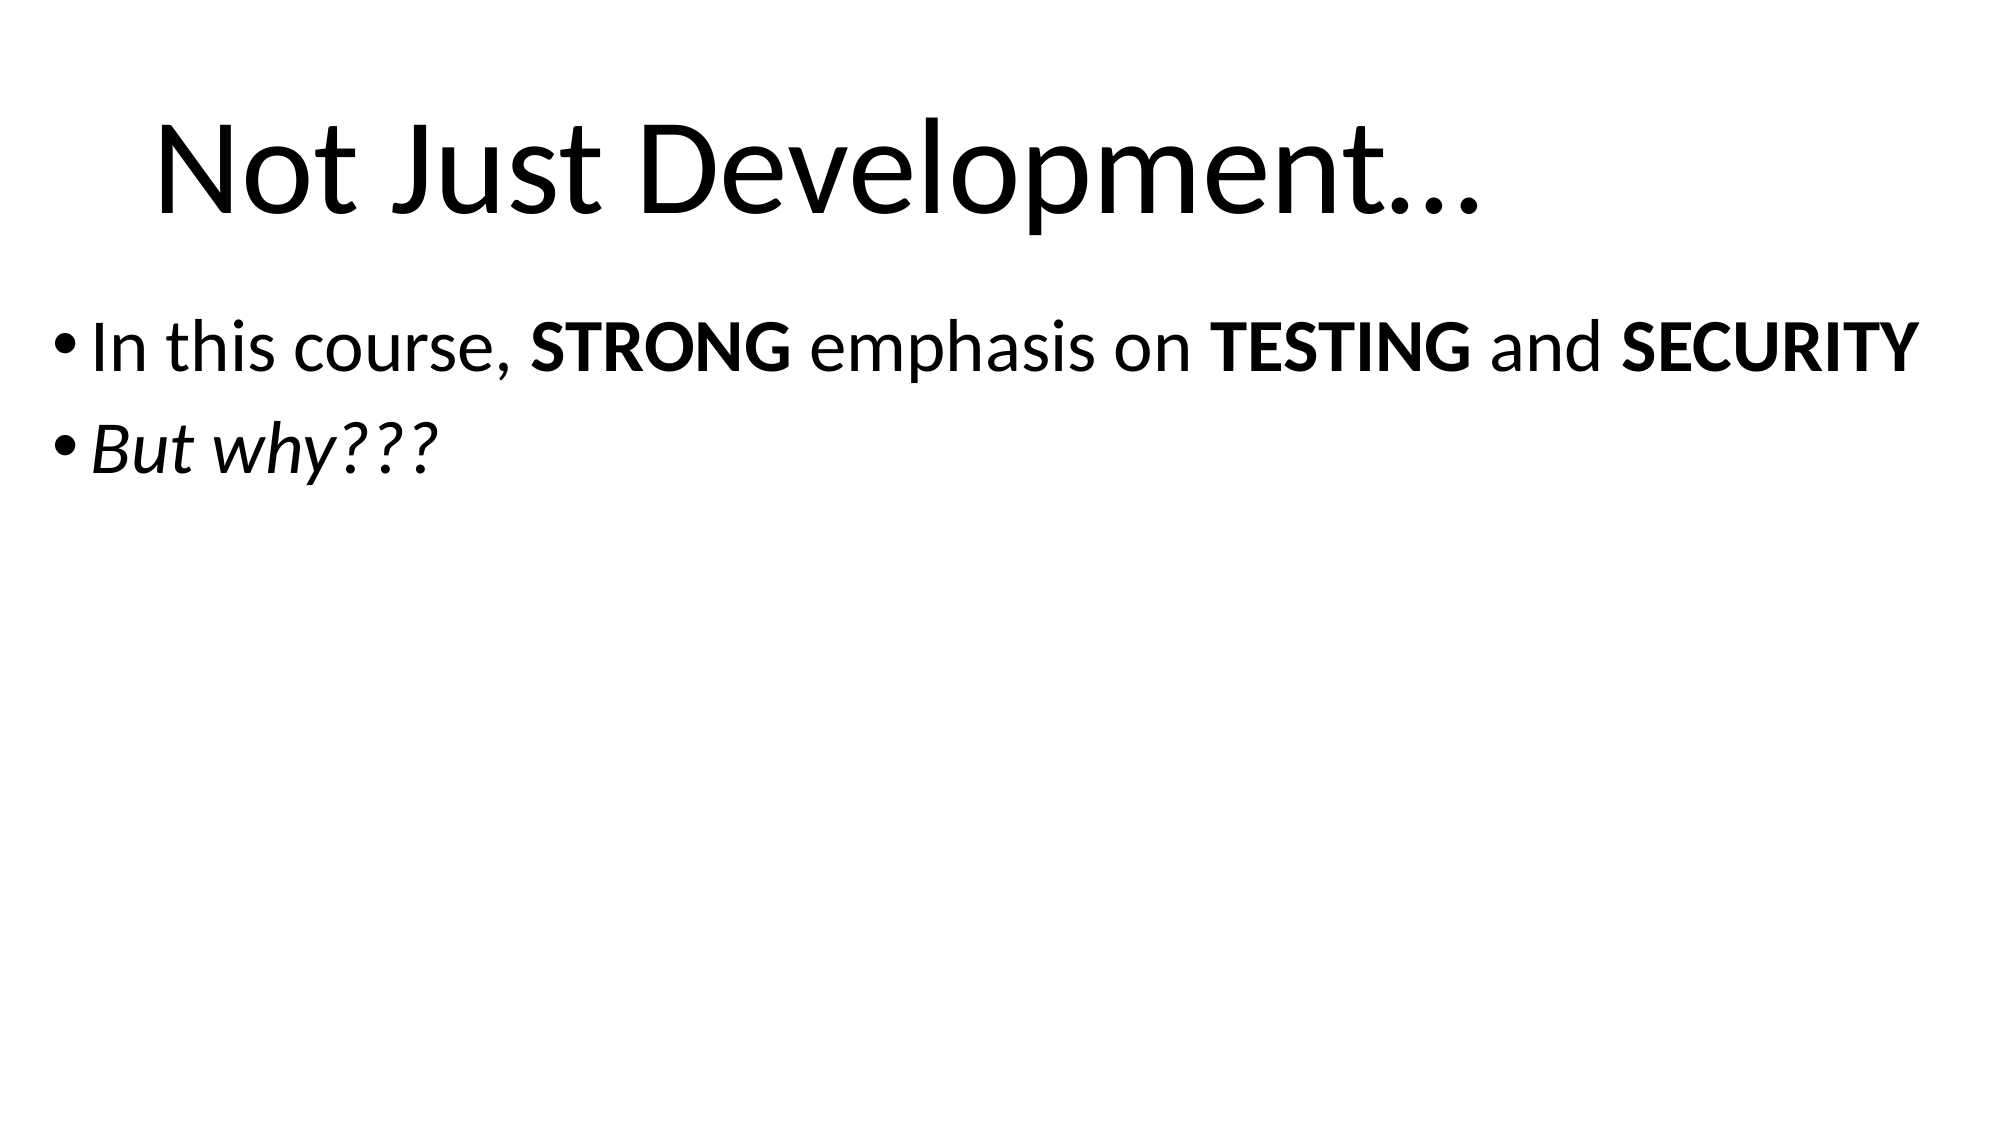

# Not Just Development…
In this course, STRONG emphasis on TESTING and SECURITY
But why???